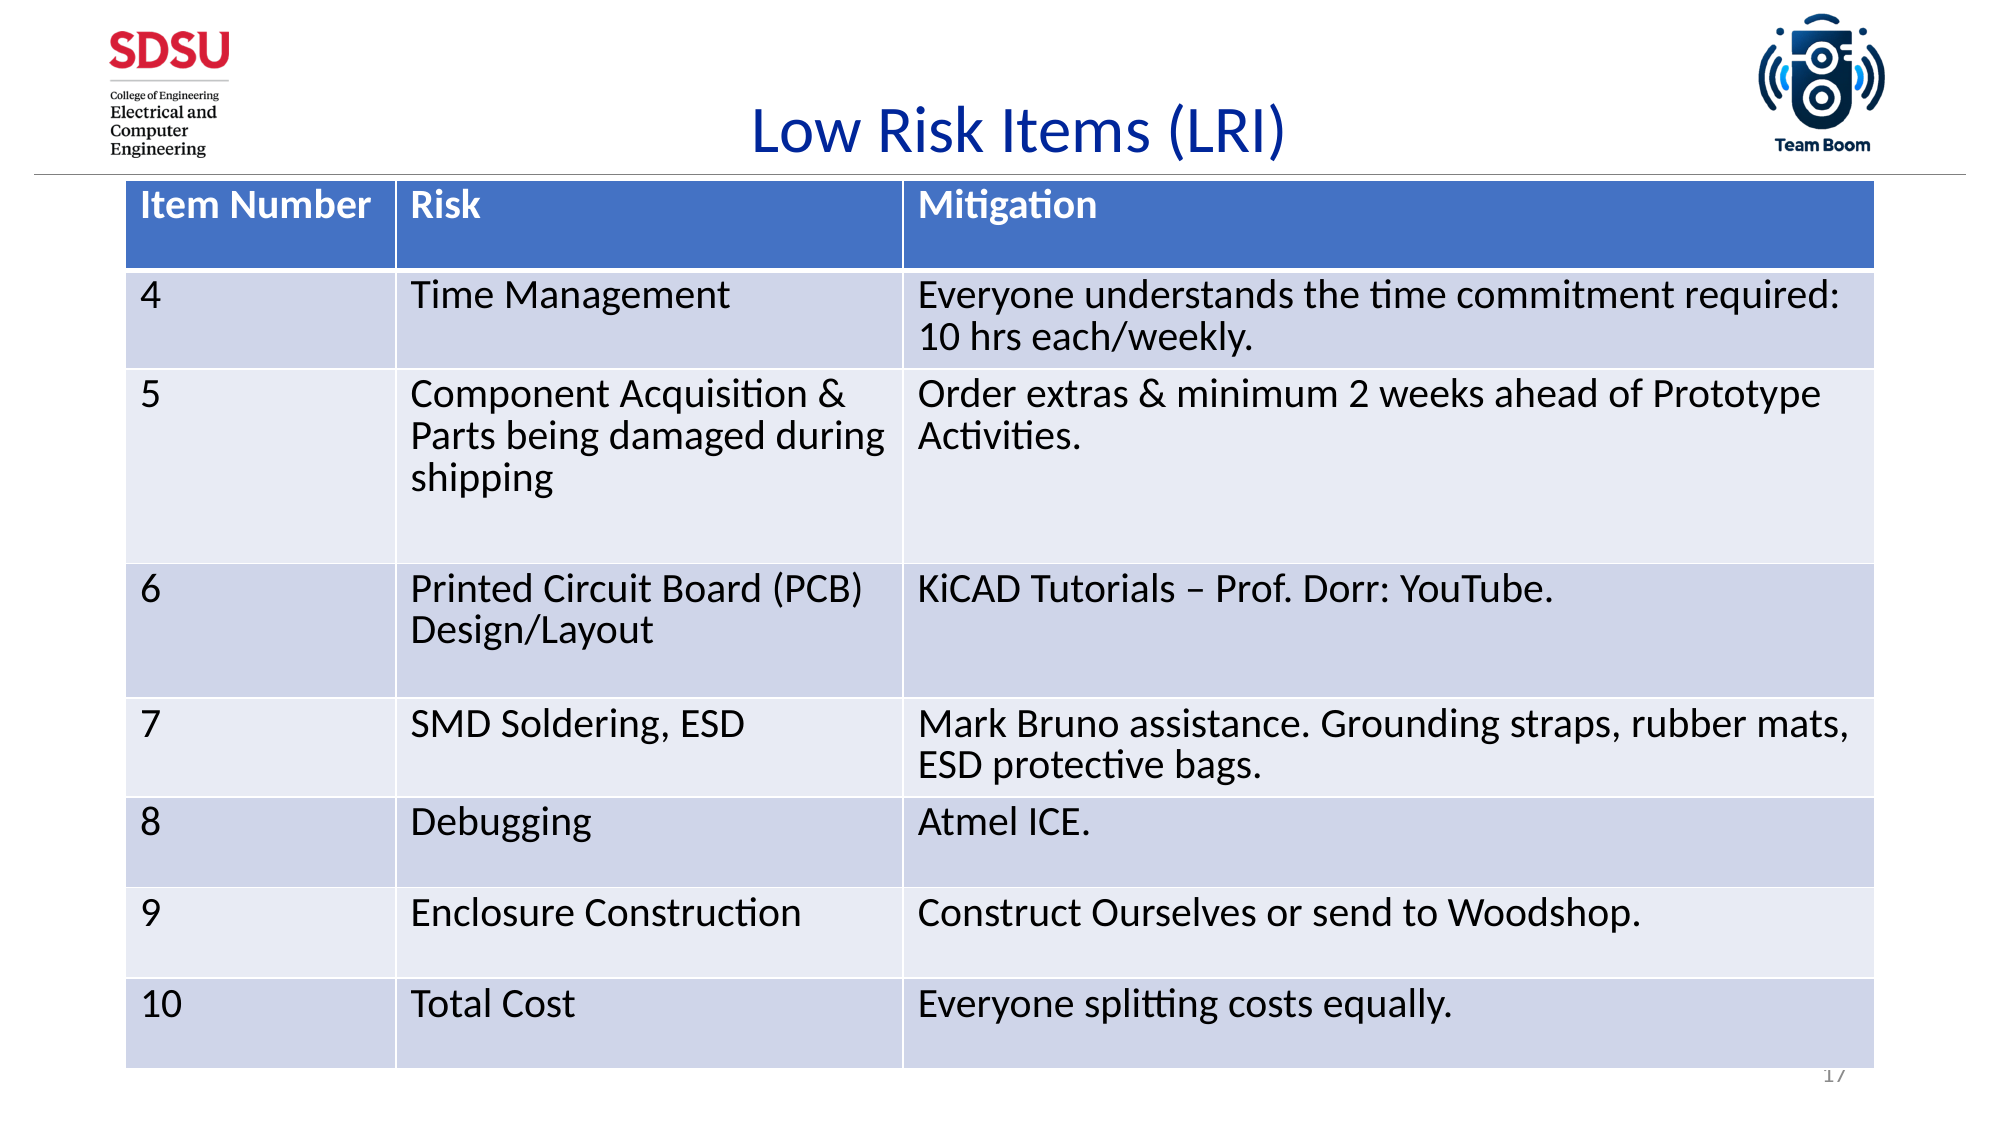

# Low Risk Items (LRI)
| Item Number | Risk | Mitigation |
| --- | --- | --- |
| 4 | Time Management | Everyone understands the time commitment required: 10 hrs each/weekly. |
| 5 | Component Acquisition & Parts being damaged during shipping | Order extras & minimum 2 weeks ahead of Prototype Activities. |
| 6 | Printed Circuit Board (PCB) Design/Layout | KiCAD Tutorials – Prof. Dorr: YouTube. |
| 7 | SMD Soldering, ESD | Mark Bruno assistance. Grounding straps, rubber mats, ESD protective bags. |
| 8 | Debugging | Atmel ICE. |
| 9 | Enclosure Construction | Construct Ourselves or send to Woodshop. |
| 10 | Total Cost | Everyone splitting costs equally. |
17